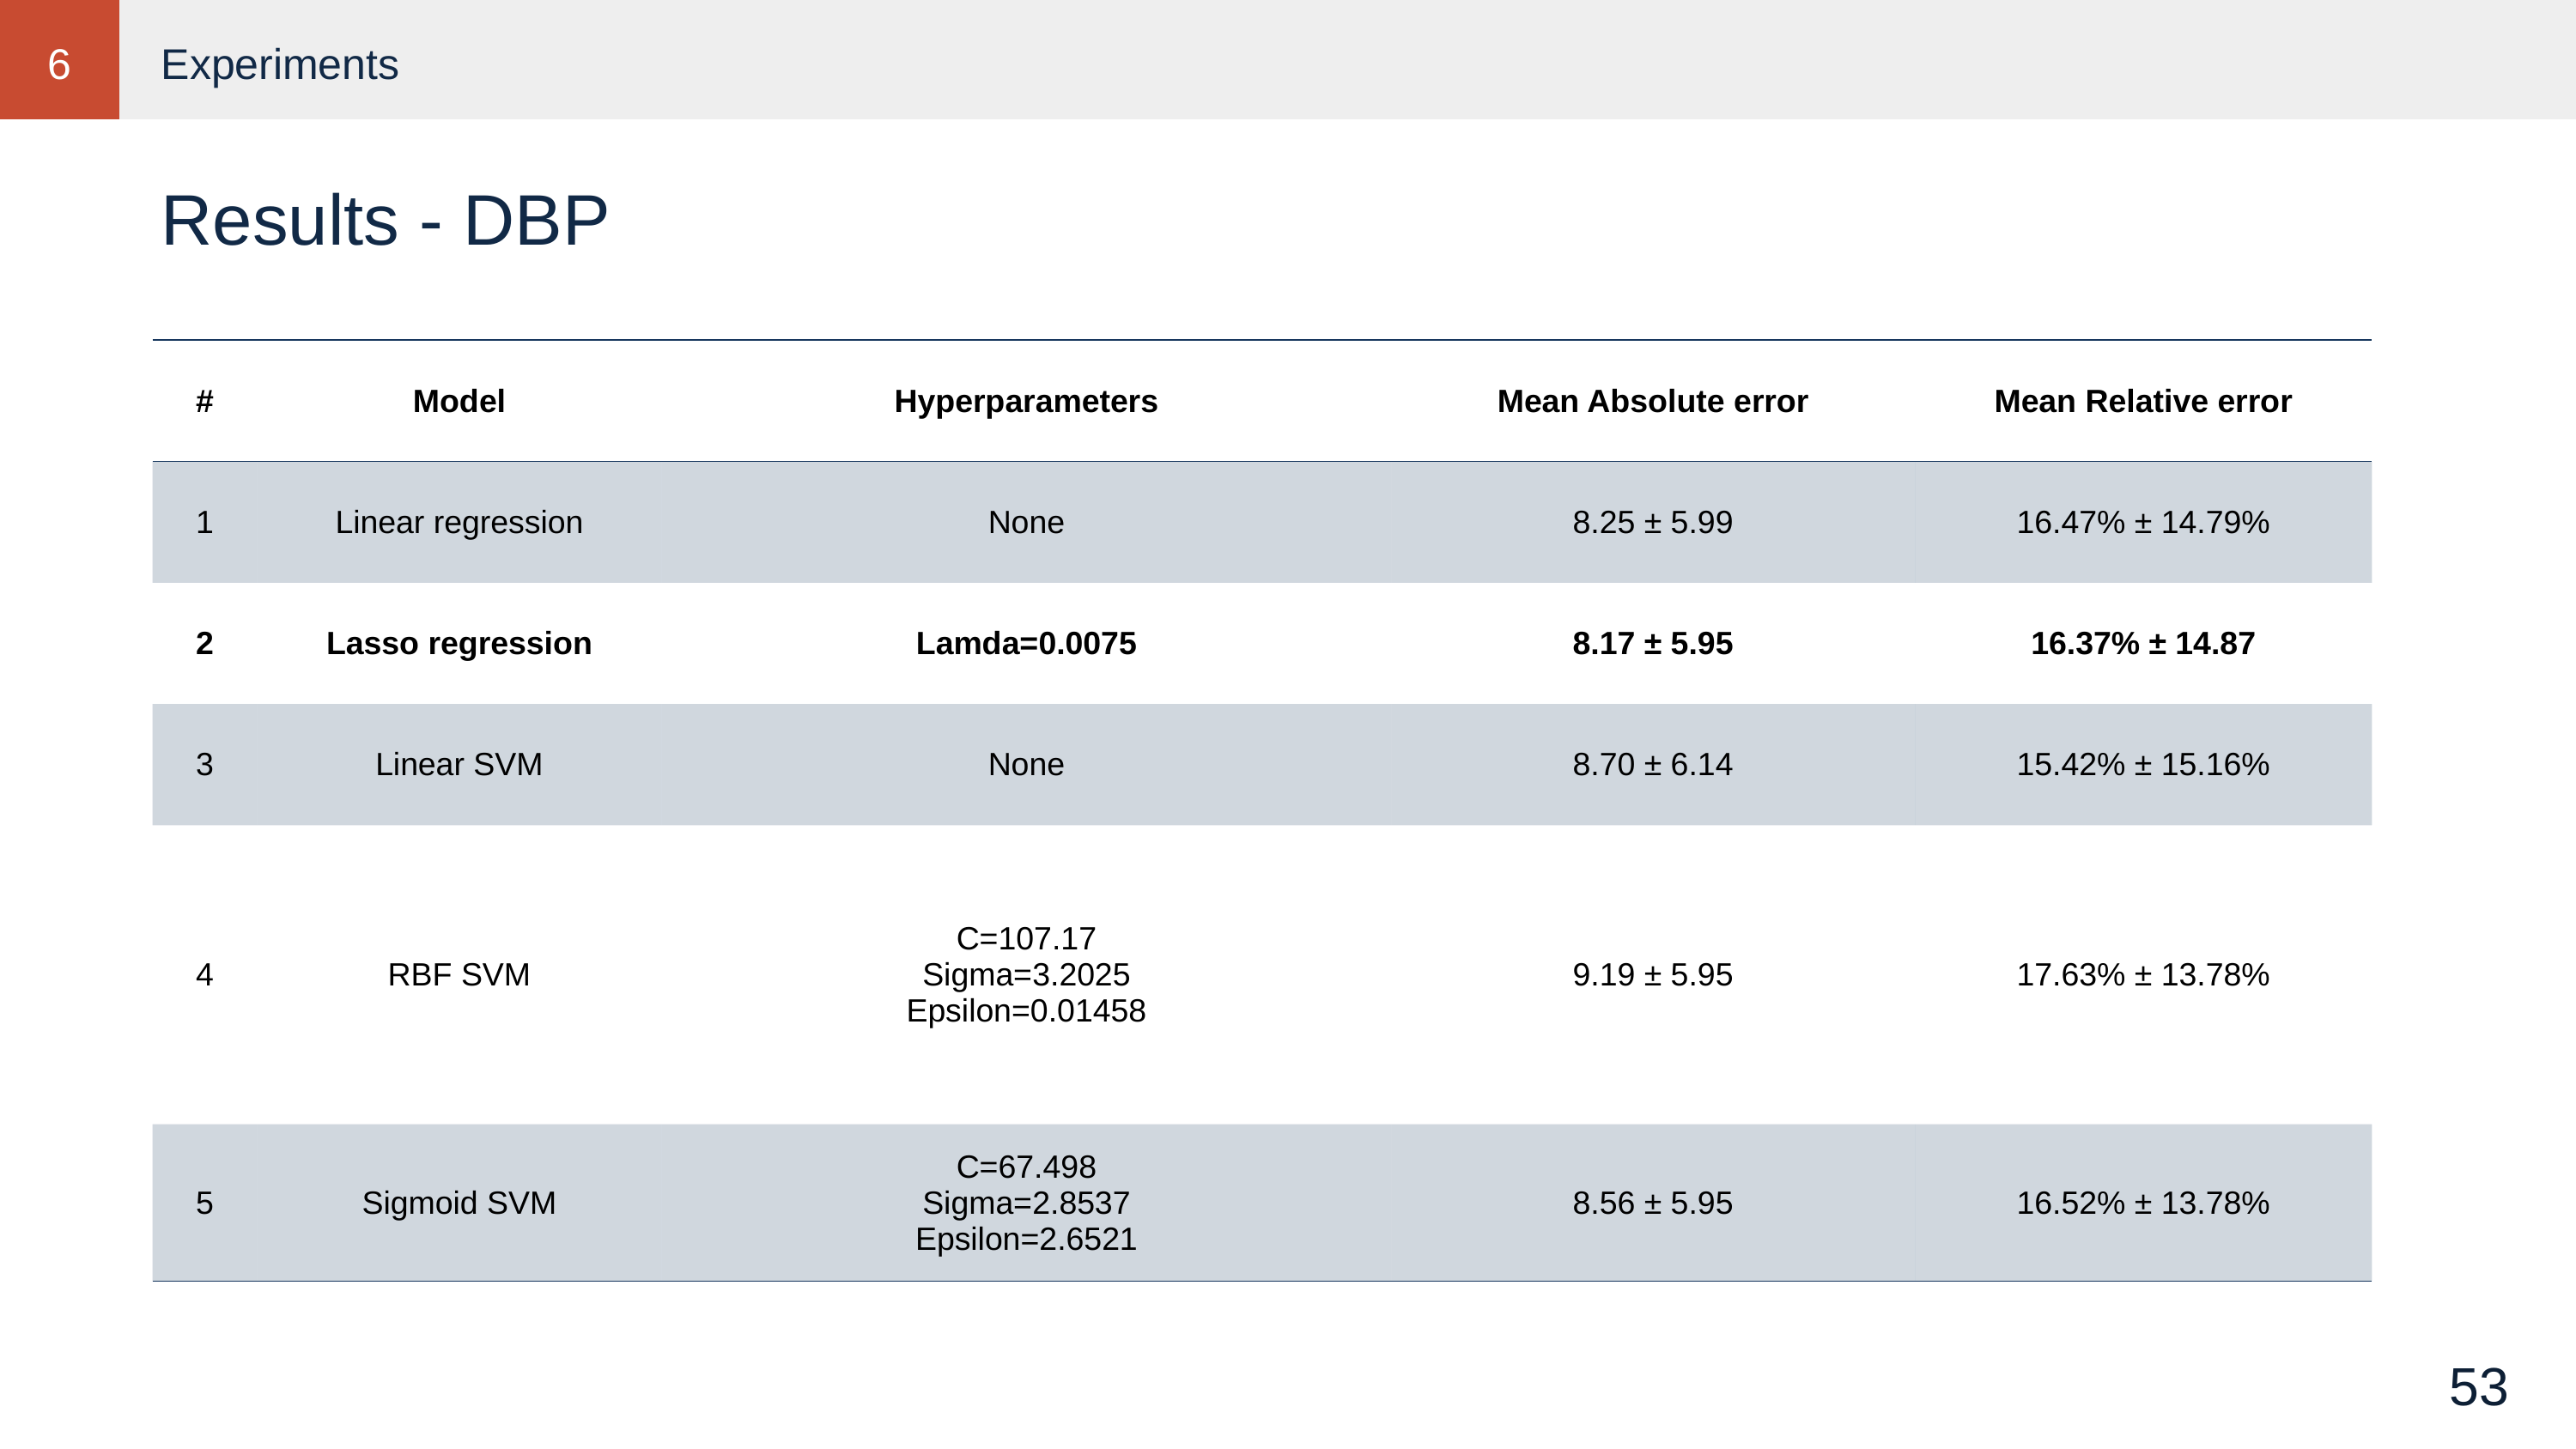

6
Experiments
Results - DBP
| # | Model | Hyperparameters | Mean Absolute error | Mean Relative error |
| --- | --- | --- | --- | --- |
| 1 | Linear regression | None | 8.25 ± 5.99 | 16.47% ± 14.79% |
| 2 | Lasso regression | Lamda=0.0075 | 8.17 ± 5.95 | 16.37% ± 14.87 |
| 3 | Linear SVM | None | 8.70 ± 6.14 | 15.42% ± 15.16% |
| 4 | RBF SVM | C=107.17 Sigma=3.2025 Epsilon=0.01458 | 9.19 ± 5.95 | 17.63% ± 13.78% |
| 5 | Sigmoid SVM | C=67.498 Sigma=2.8537 Epsilon=2.6521 | 8.56 ± 5.95 | 16.52% ± 13.78% |
53